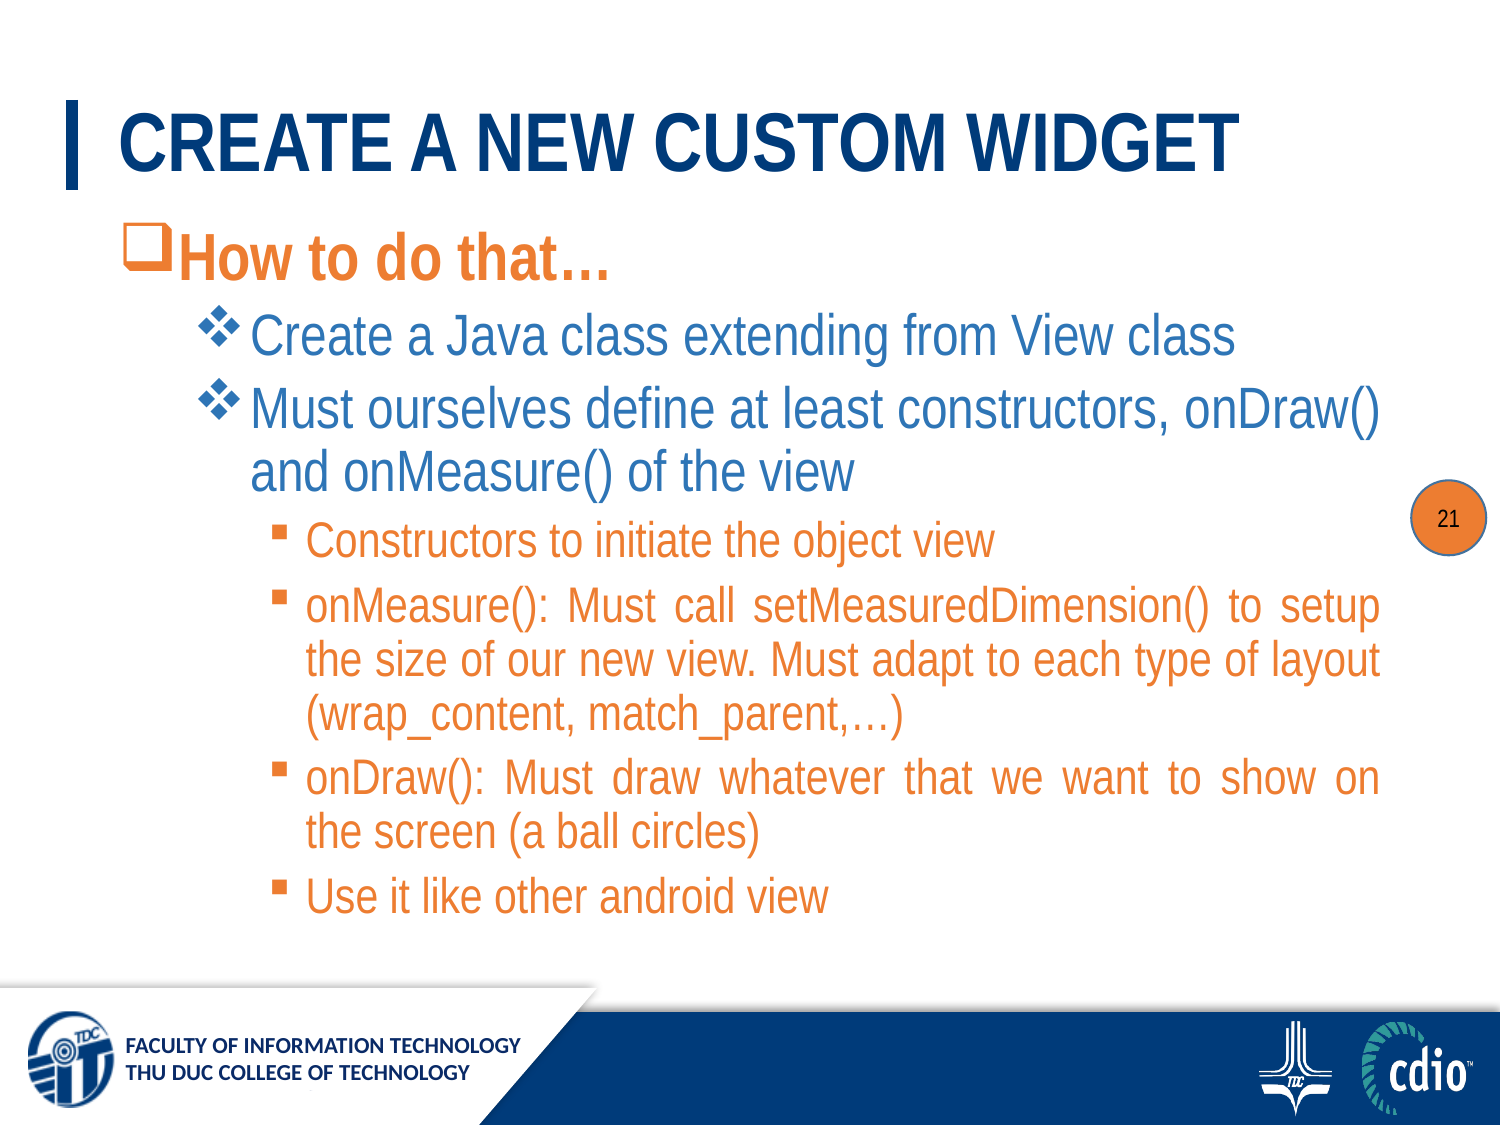

# CREATE A NEW CUSTOM WIDGET
How to do that…
Create a Java class extending from View class
Must ourselves define at least constructors, onDraw() and onMeasure() of the view
Constructors to initiate the object view
onMeasure(): Must call setMeasuredDimension() to setup the size of our new view. Must adapt to each type of layout (wrap_content, match_parent,…)
onDraw(): Must draw whatever that we want to show on the screen (a ball circles)
Use it like other android view